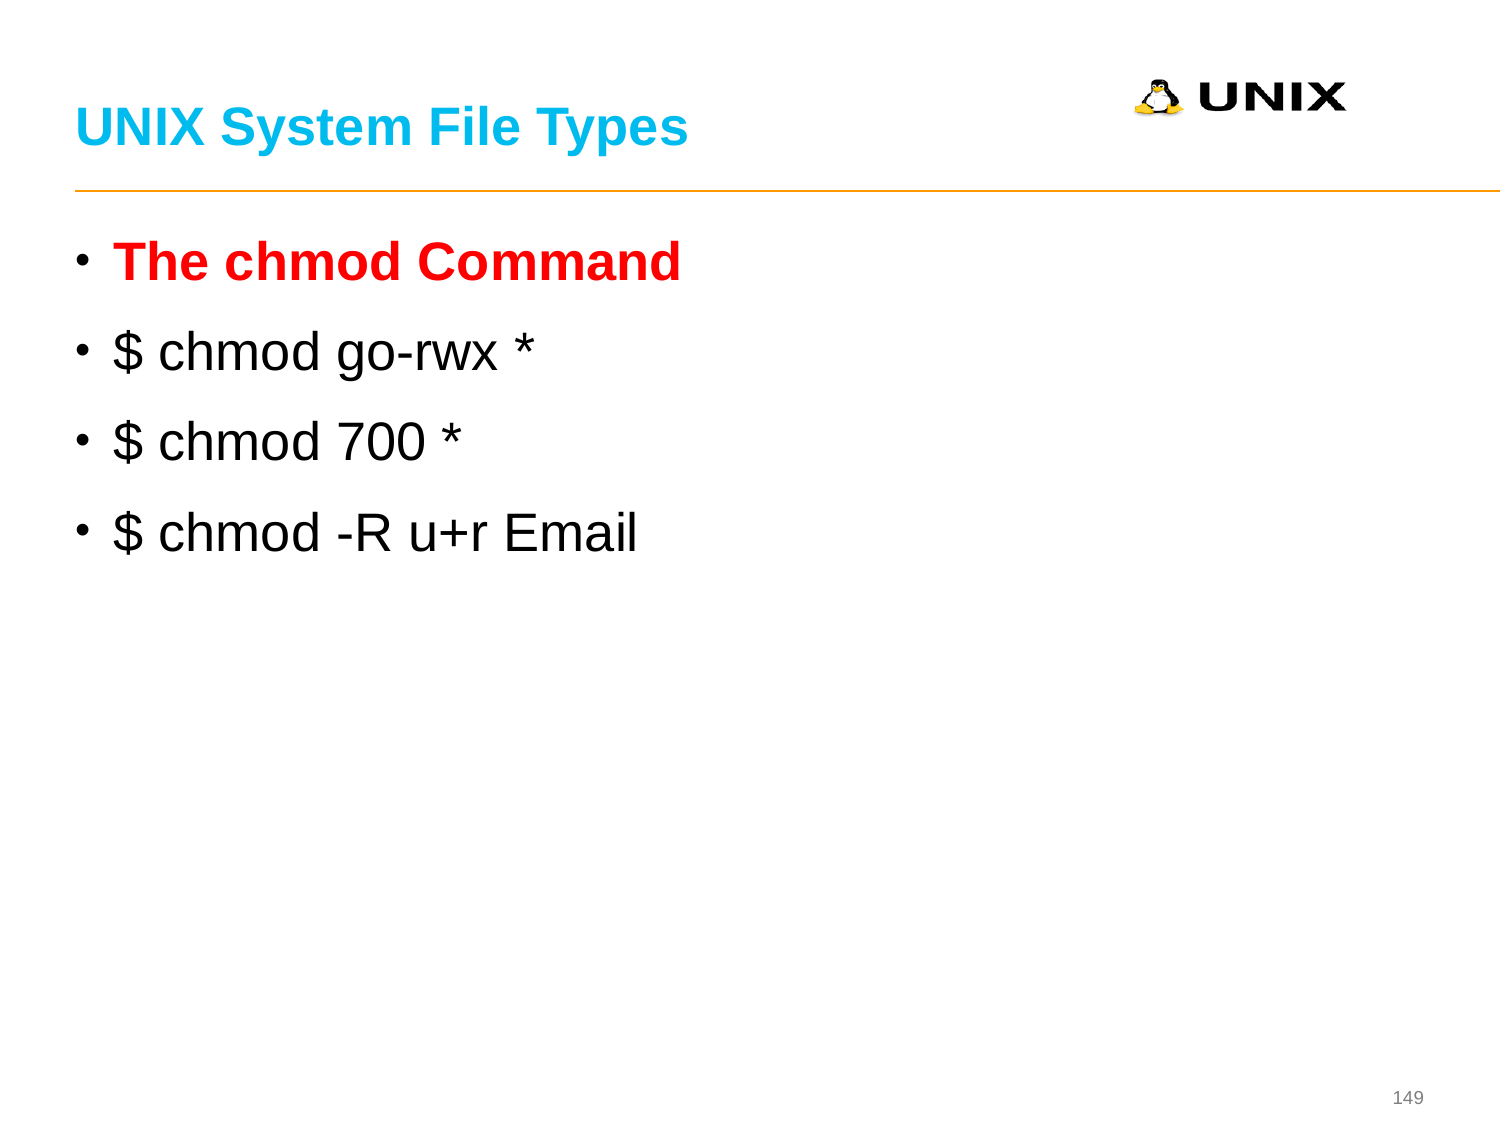

# UNIX System File Types
The chmod Command
$ chmod go-rwx *
$ chmod 700 *
$ chmod -R u+r Email